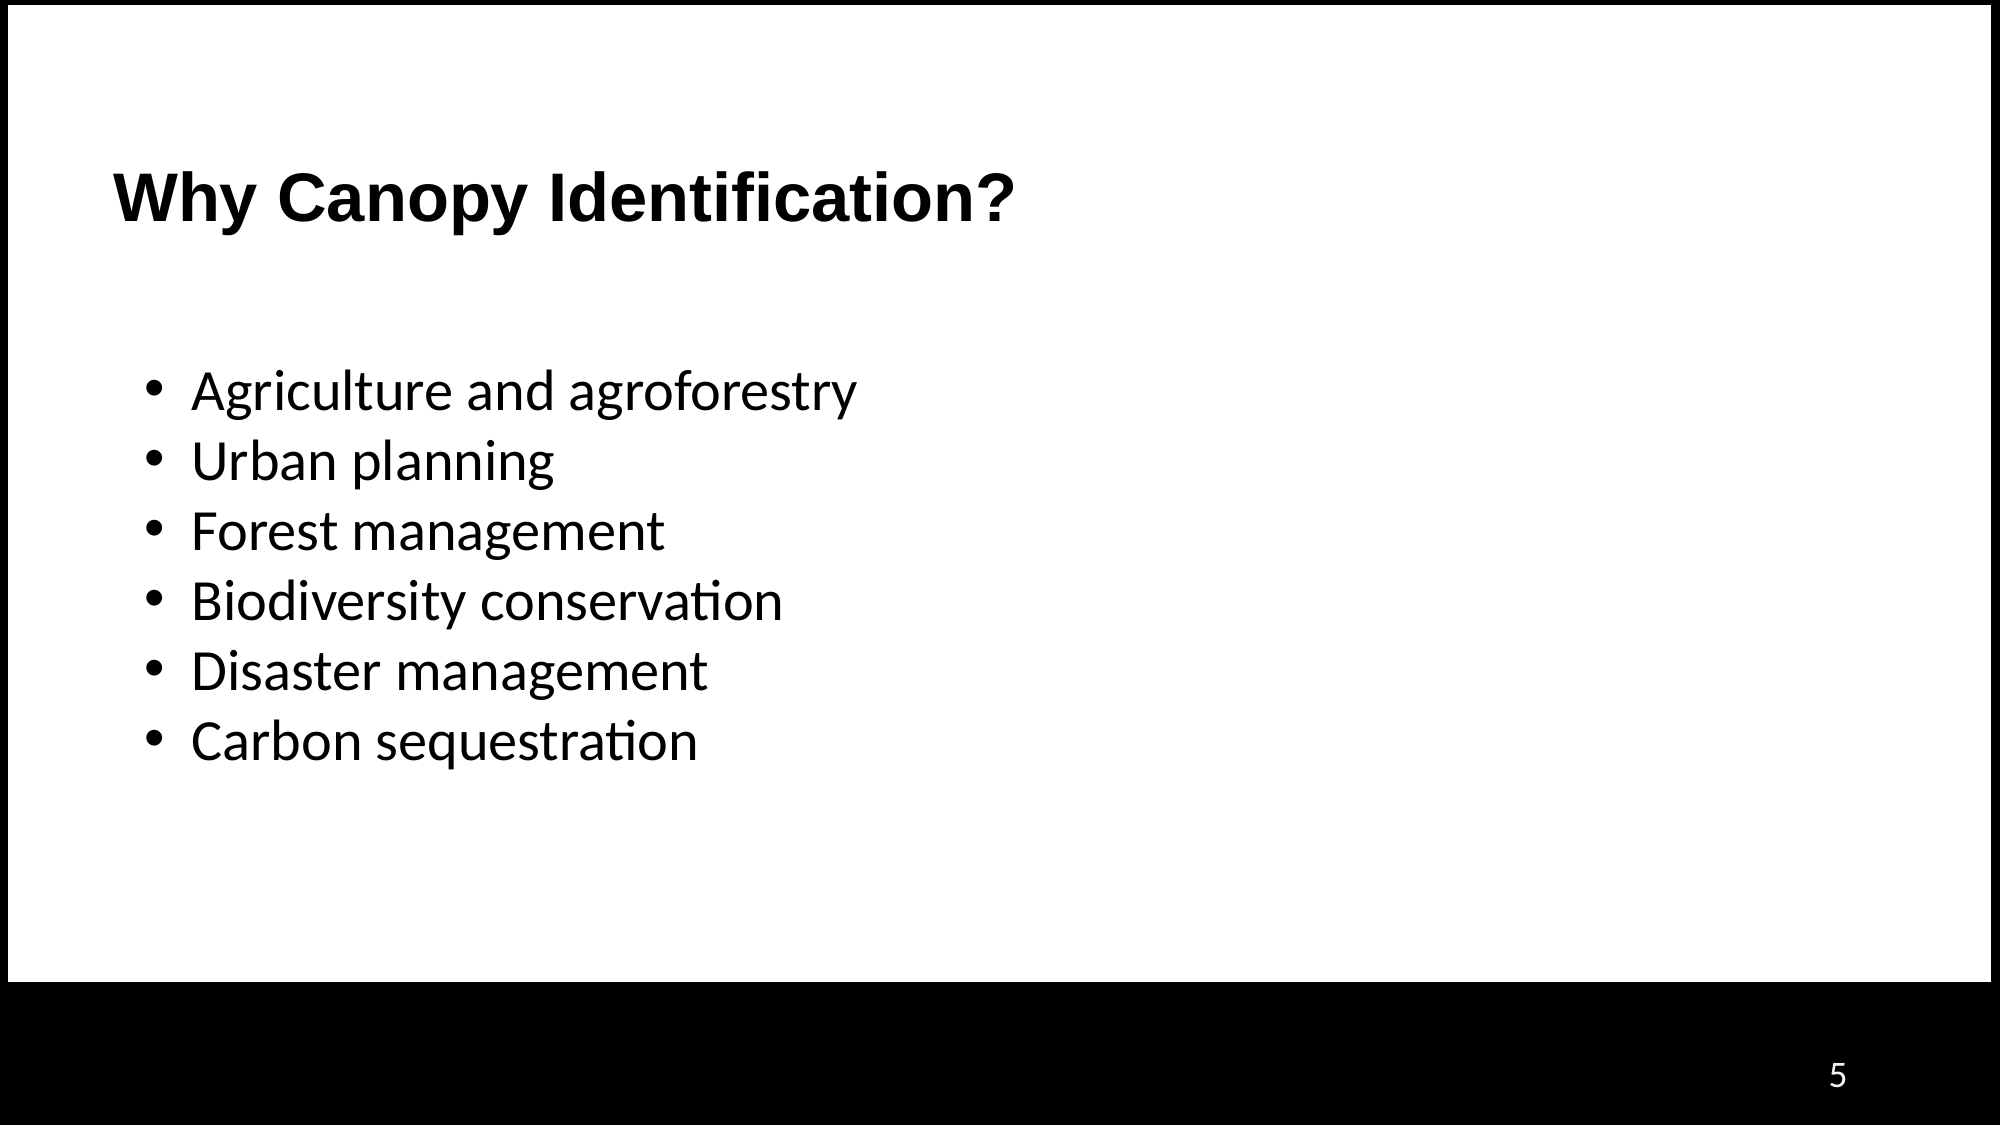

Why Canopy Identification?

Agriculture and agroforestry
Urban planning
Forest management
Biodiversity conservation
Disaster management
Carbon sequestration

5